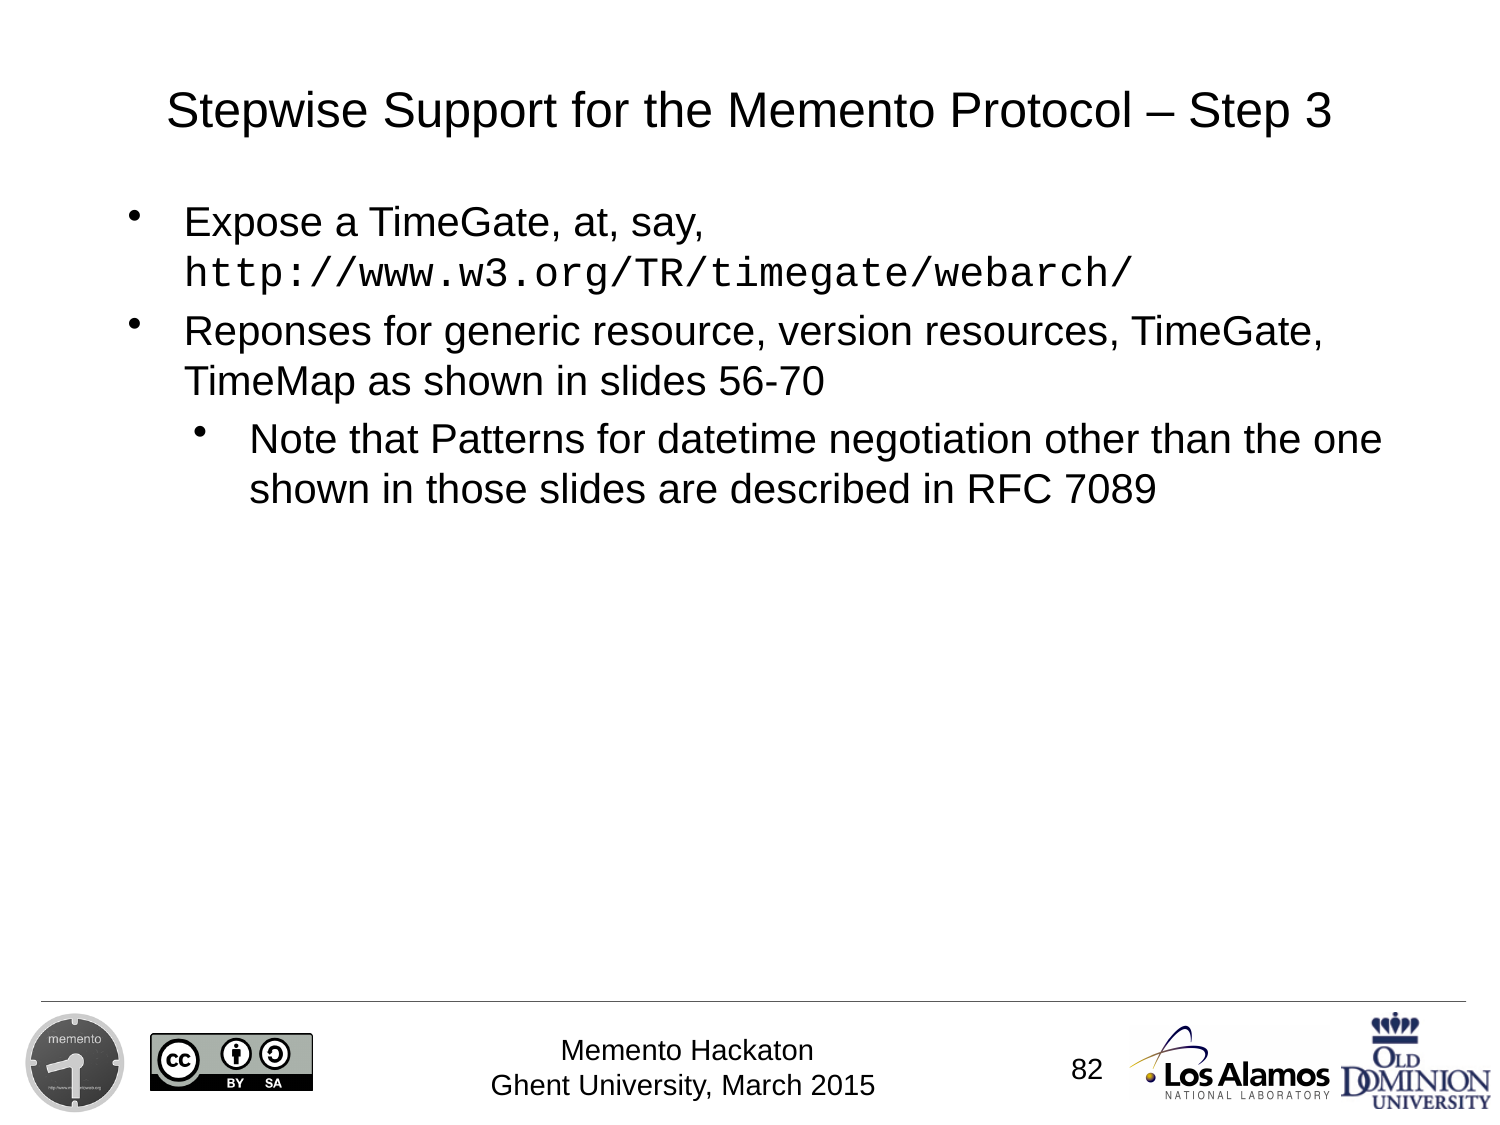

Stepwise Support for the Memento Protocol – Step 3
Expose a TimeGate, at, say, http://www.w3.org/TR/timegate/webarch/
Reponses for generic resource, version resources, TimeGate, TimeMap as shown in slides 56-70
Note that Patterns for datetime negotiation other than the one shown in those slides are described in RFC 7089

82